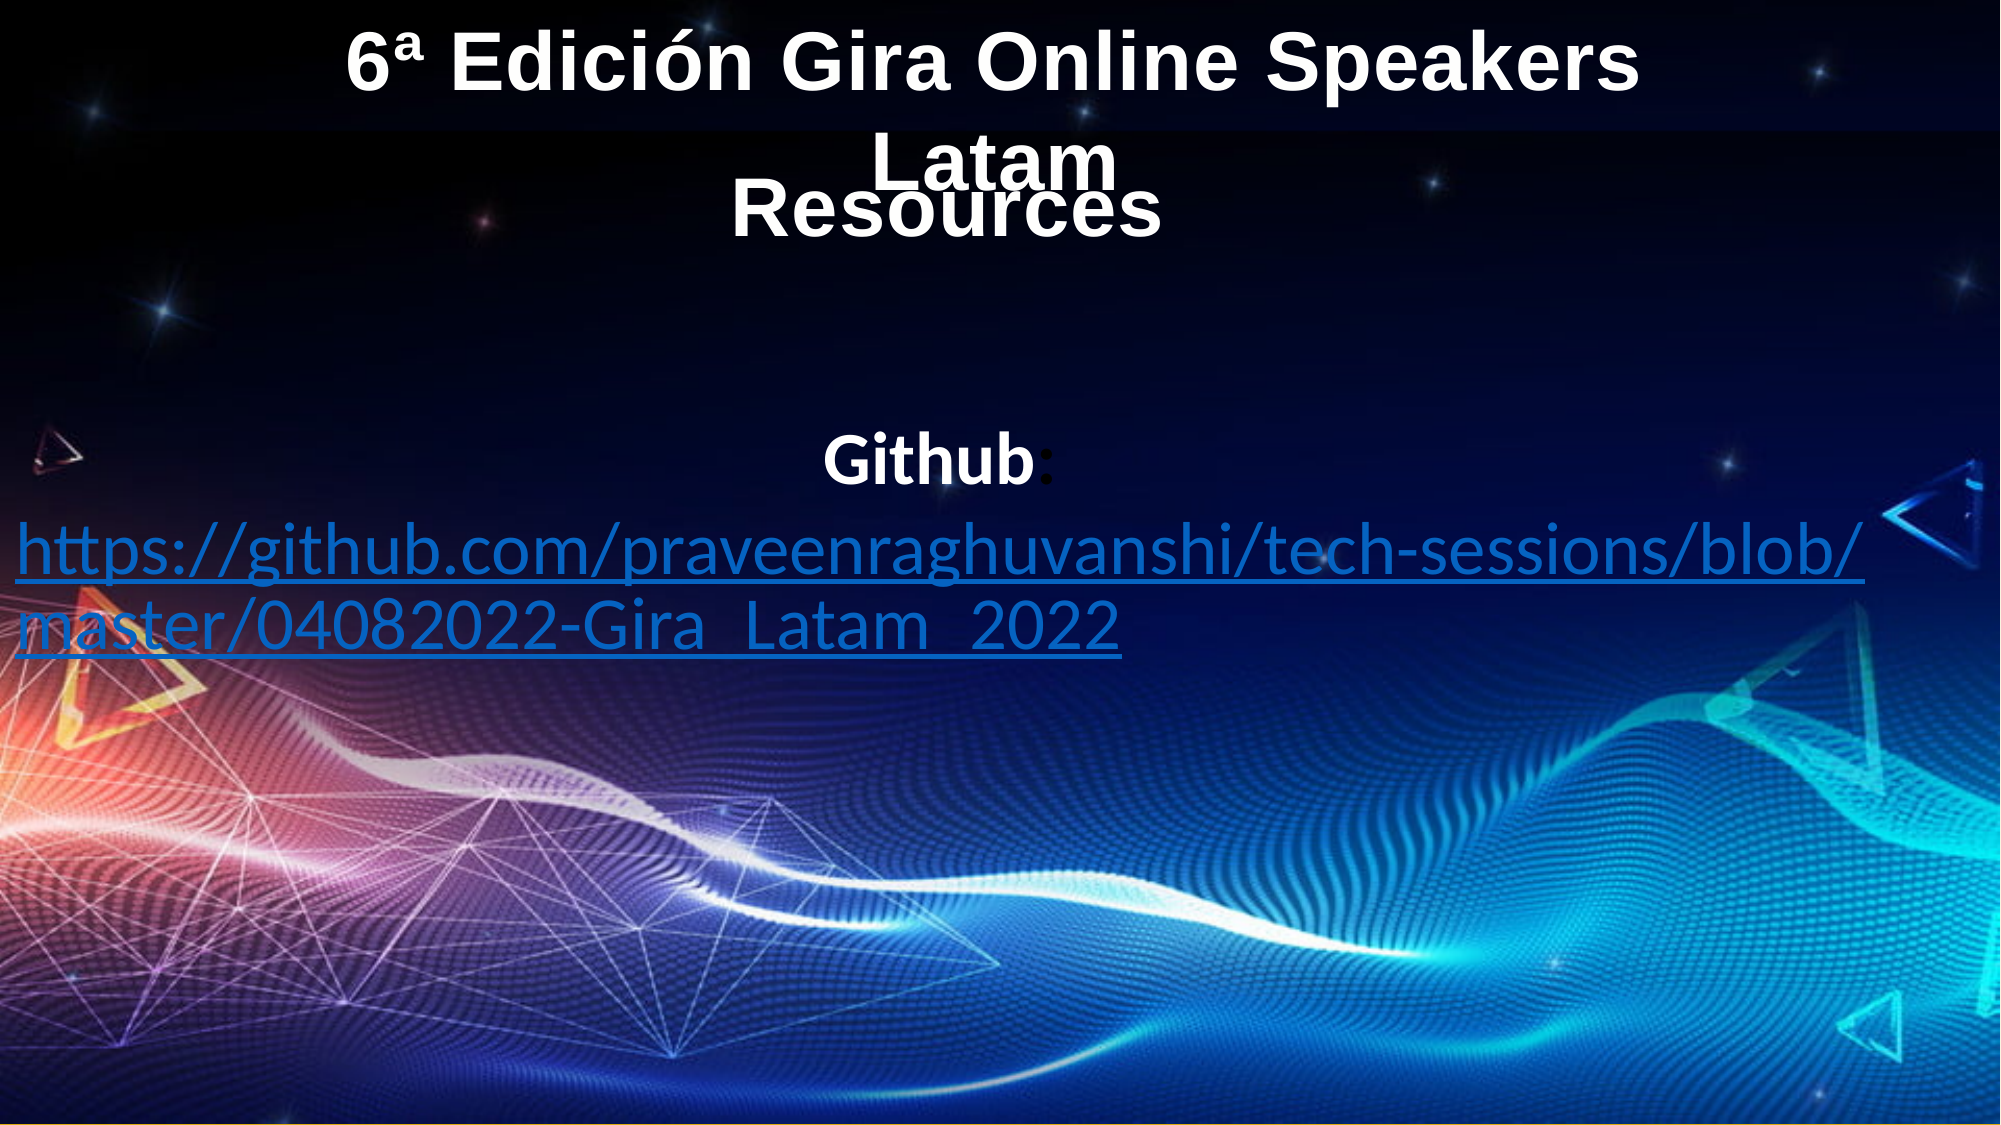

6ª Edición Gira Online Speakers Latam
Resources
Github: https://github.com/praveenraghuvanshi/tech-sessions/blob/master/04082022-Gira_Latam_2022